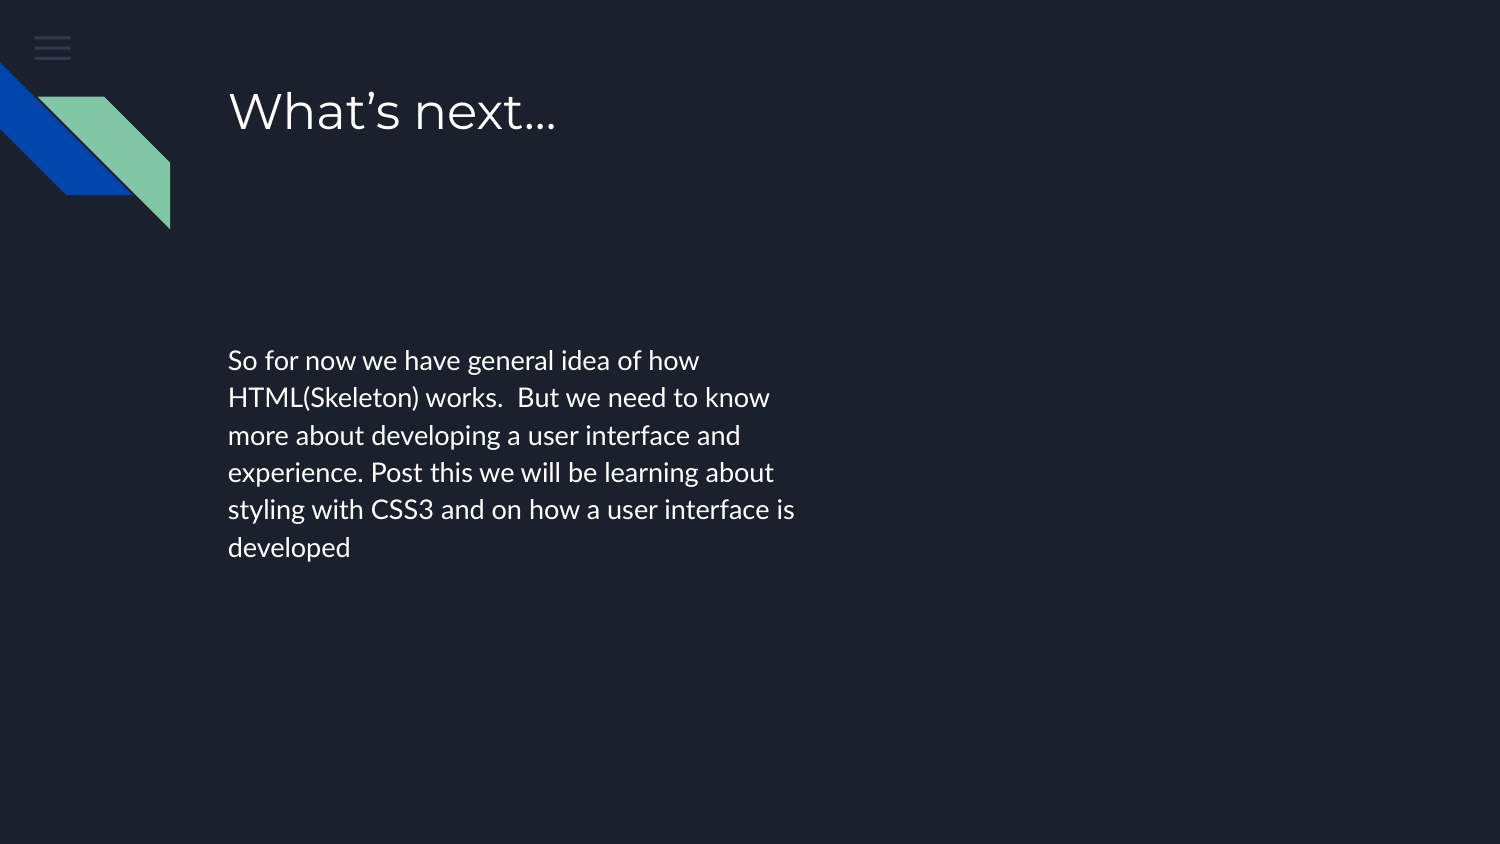

# What’s next…
So for now we have general idea of how HTML(Skeleton) works.  But we need to know more about developing a user interface and  experience. Post this we will be learning about styling with CSS3 and on how a user interface is developed